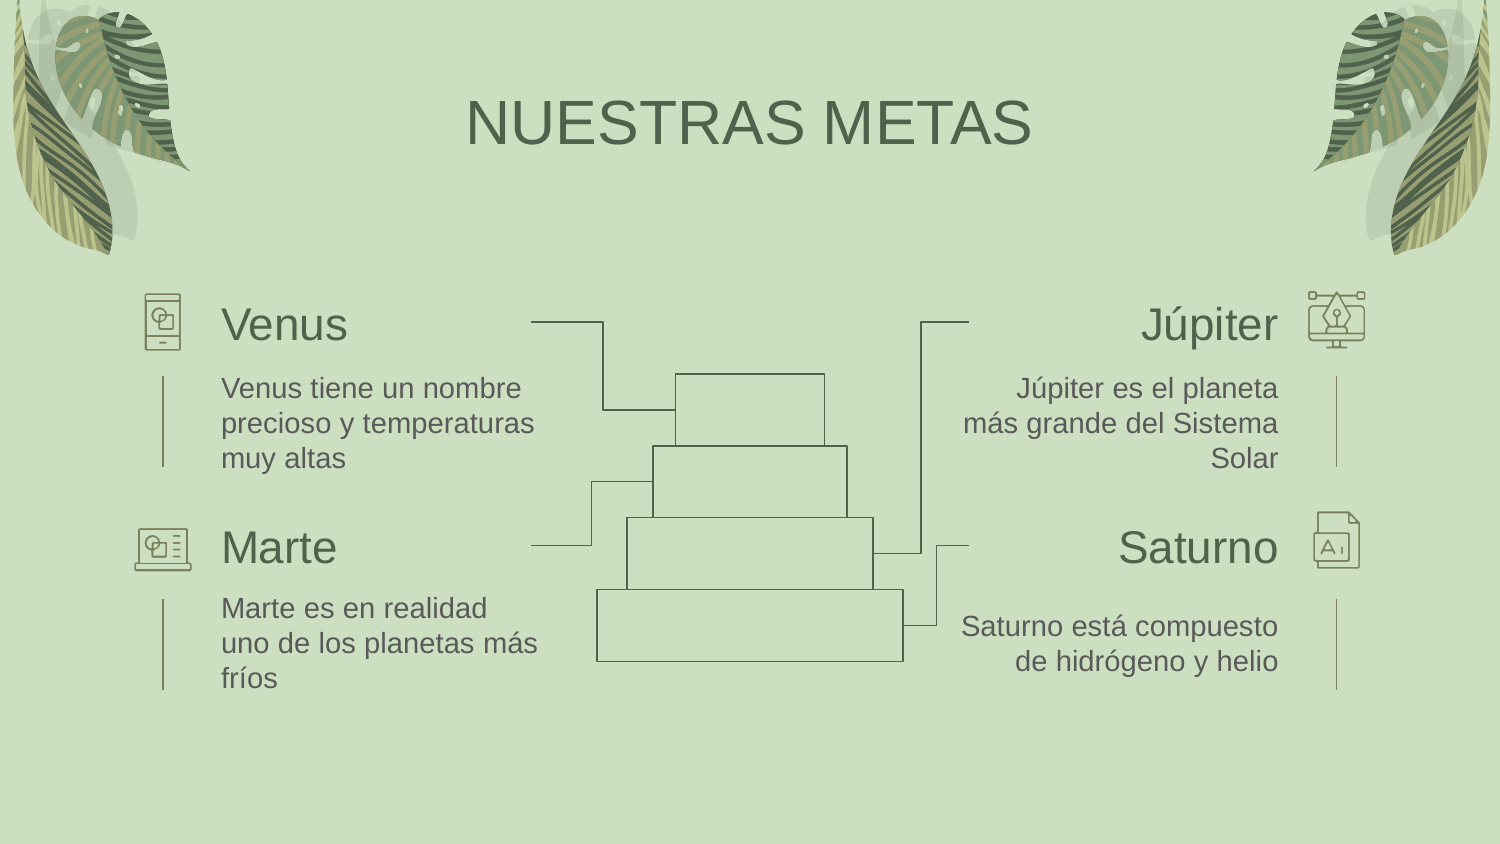

NUESTRAS METAS
Venus
Júpiter

Venus tiene un nombre precioso y temperaturas muy altas
Júpiter es el planeta más grande del Sistema Solar

Marte
Saturno

Marte es en realidad uno de los planetas más fríos
Saturno está compuesto de hidrógeno y helio